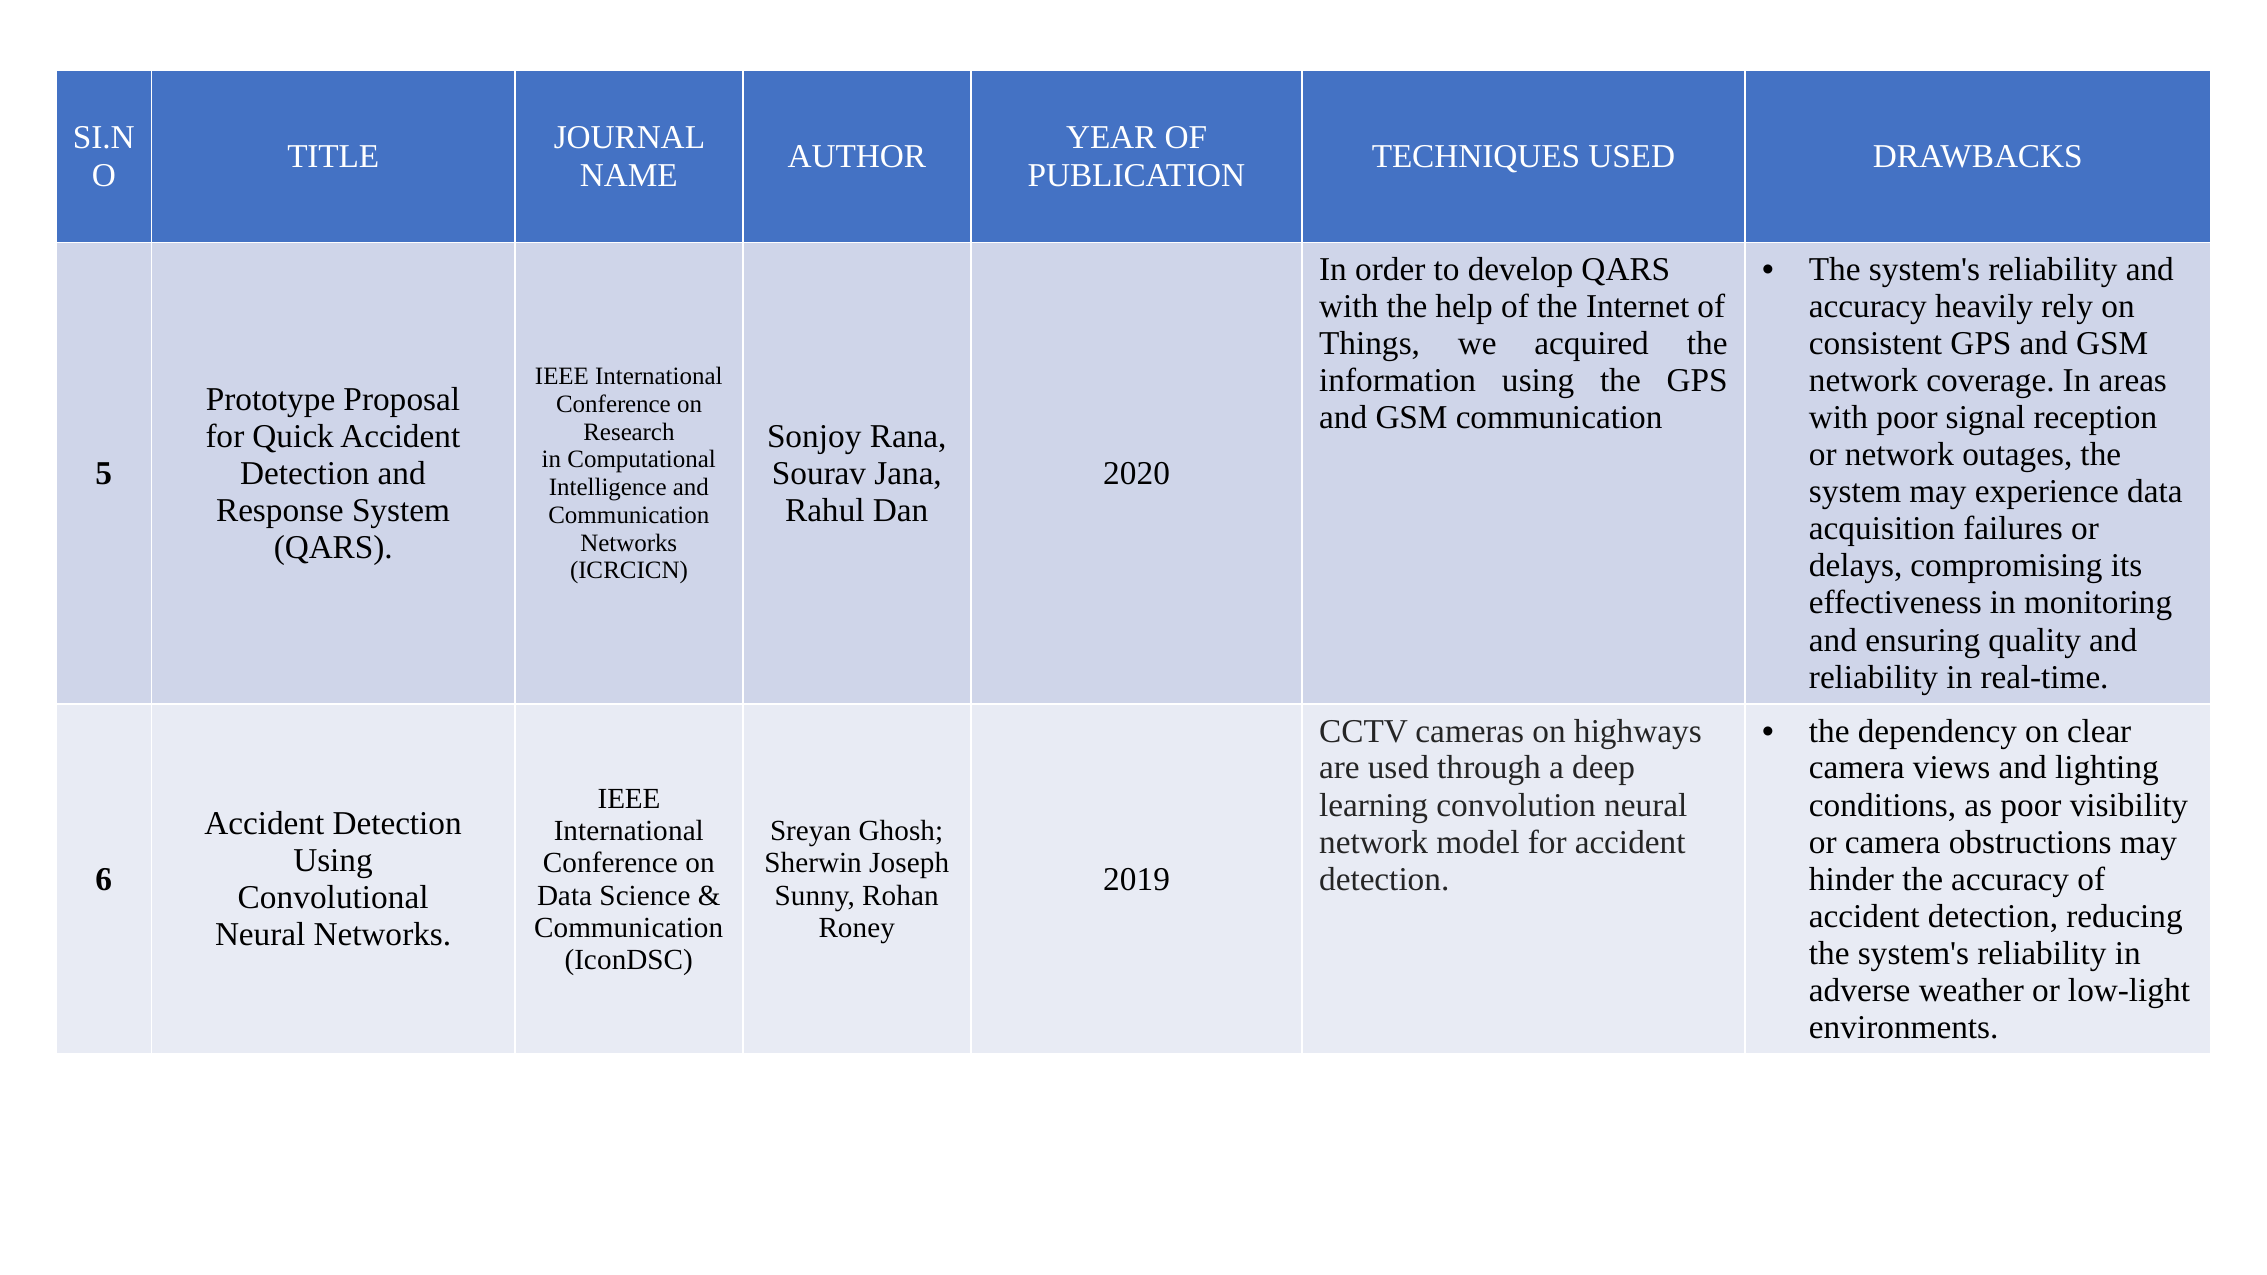

| SI.NO | TITLE | JOURNAL NAME | AUTHOR | YEAR OF PUBLICATION | TECHNIQUES USED | DRAWBACKS |
| --- | --- | --- | --- | --- | --- | --- |
| 5 | Prototype Proposal for Quick Accident Detection and Response System (QARS). | IEEE International Conference on Research in Computational Intelligence and Communication Networks (ICRCICN) | Sonjoy Rana, Sourav Jana, Rahul Dan | 2020 | In order to develop QARS with the help of the Internet of Things, we acquired the information using the GPS and GSM communication | The system's reliability and accuracy heavily rely on consistent GPS and GSM network coverage. In areas with poor signal reception or network outages, the system may experience data acquisition failures or delays, compromising its effectiveness in monitoring and ensuring quality and reliability in real-time. |
| 6 | Accident Detection Using Convolutional Neural Networks. | IEEE International Conference on Data Science & Communication (IconDSC) | Sreyan Ghosh; Sherwin Joseph Sunny, Rohan Roney | 2019 | CCTV cameras on highways are used through a deep learning convolution neural network model for accident detection. | the dependency on clear camera views and lighting conditions, as poor visibility or camera obstructions may hinder the accuracy of accident detection, reducing the system's reliability in adverse weather or low-light environments. |